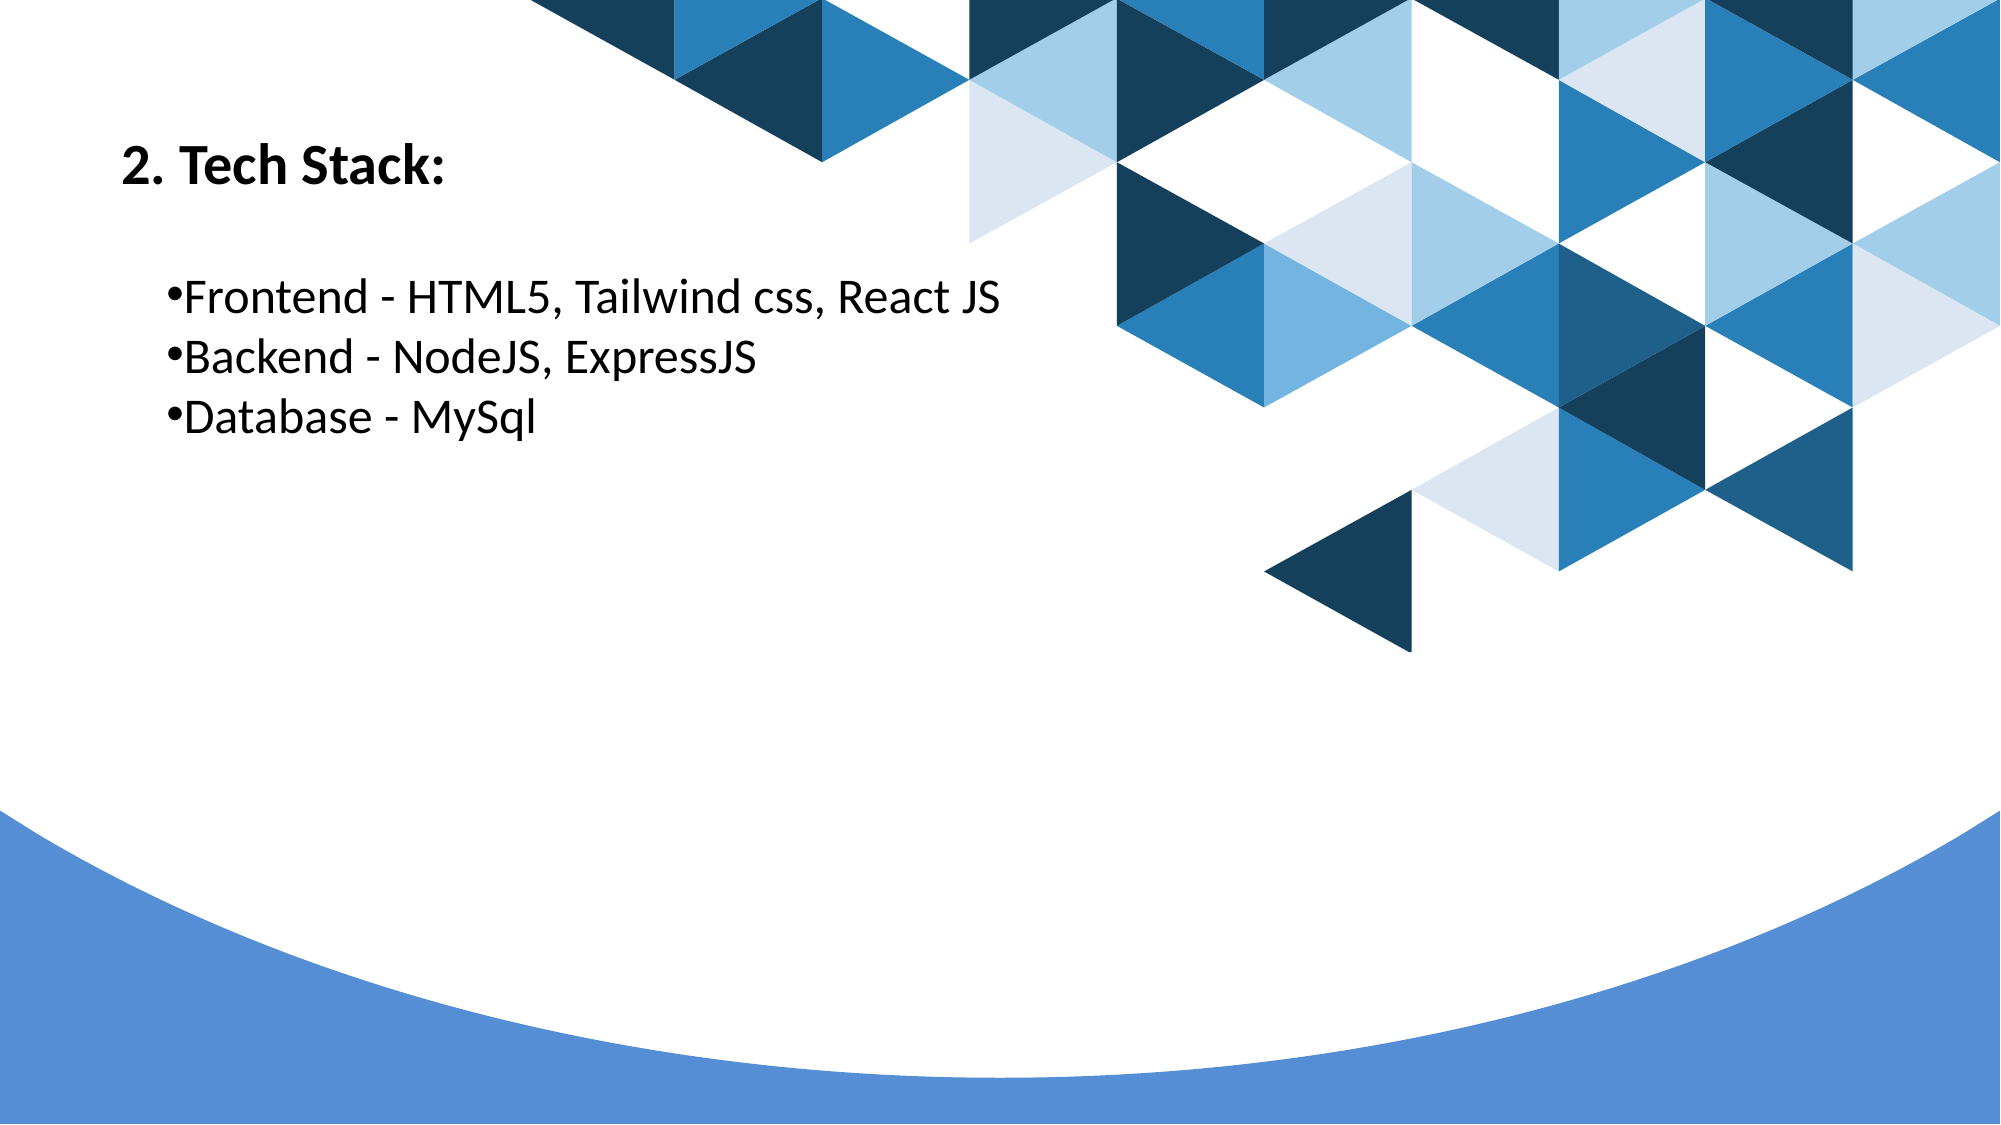

2. Tech Stack:
Frontend - HTML5, Tailwind css, React JS
Backend - NodeJS, ExpressJS
Database - MySql